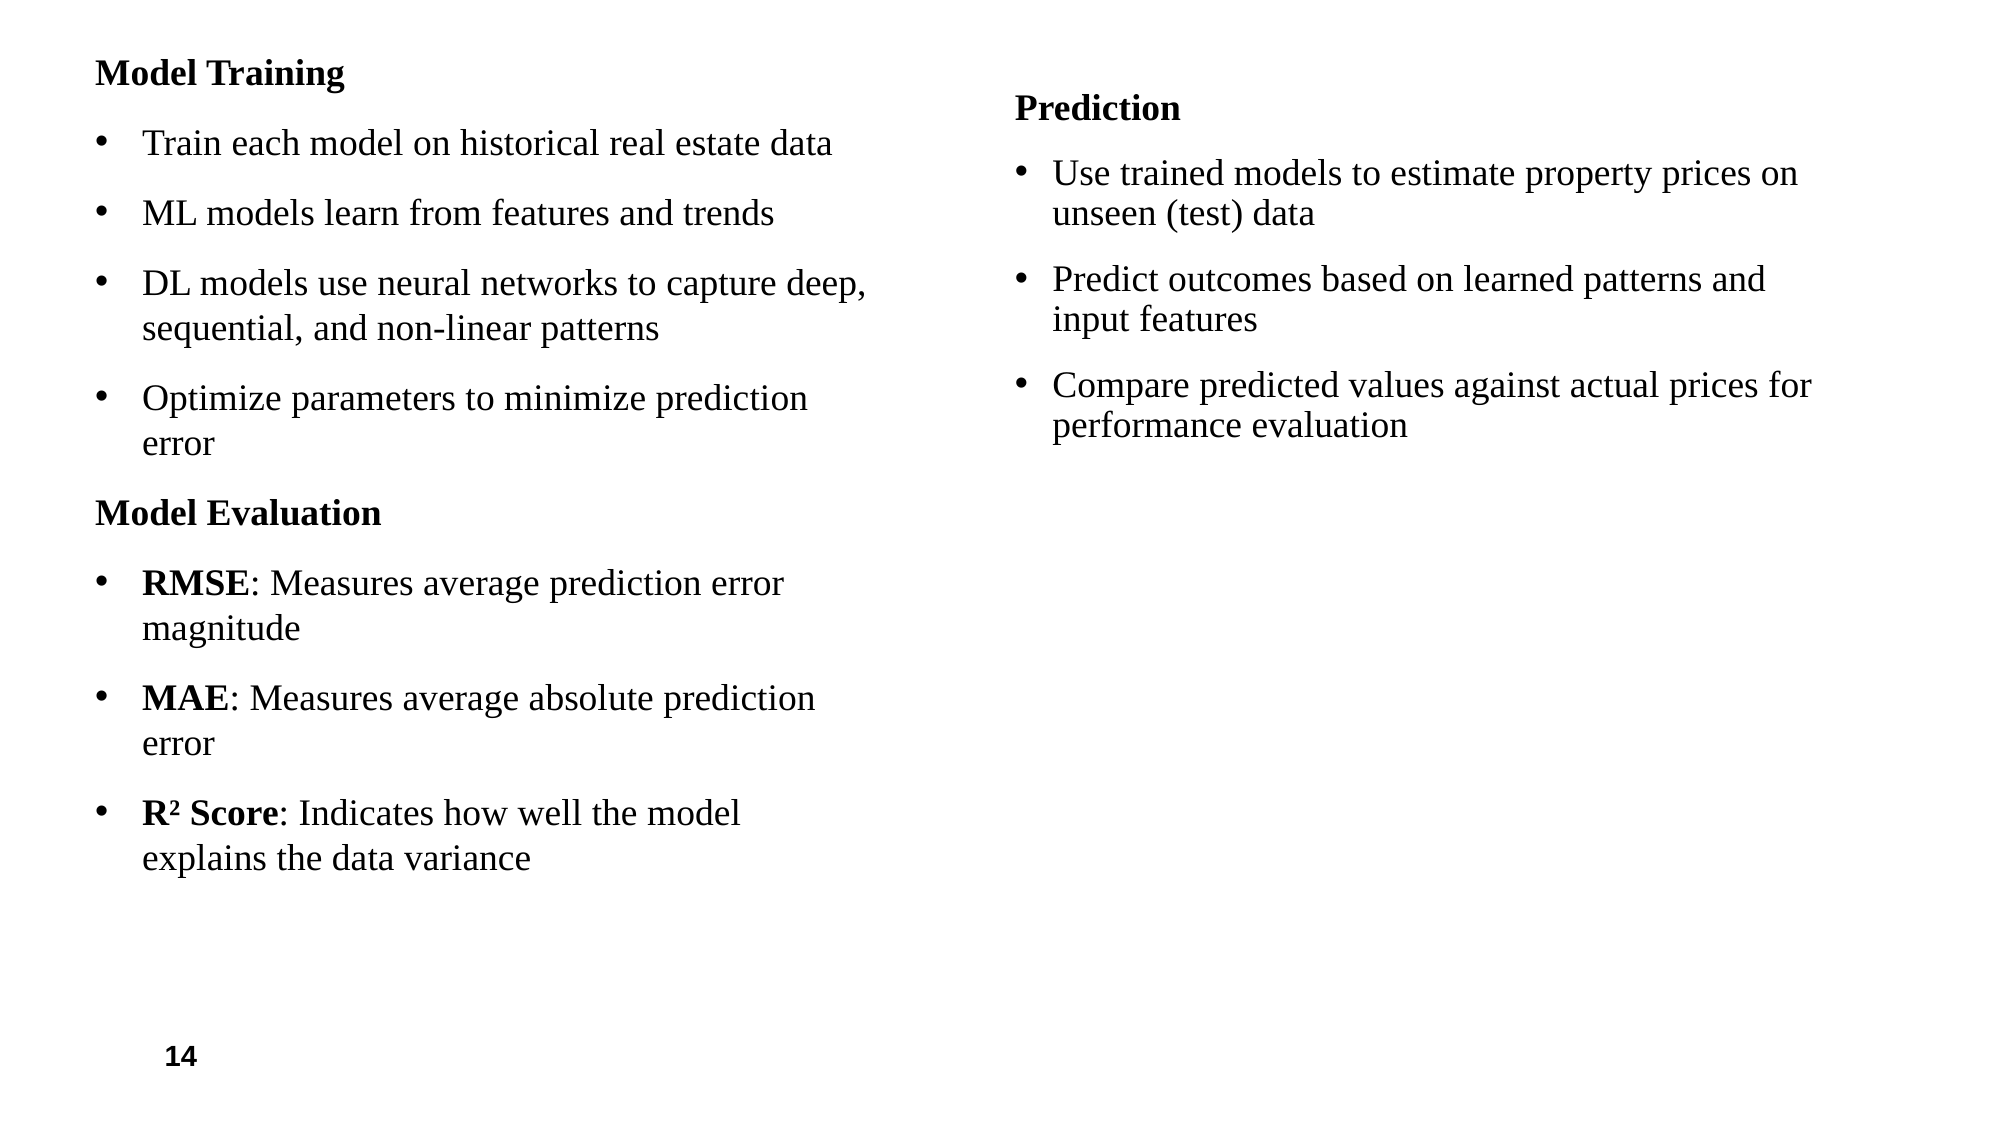

Model Training
Train each model on historical real estate data
ML models learn from features and trends
DL models use neural networks to capture deep, sequential, and non-linear patterns
Optimize parameters to minimize prediction error
Model Evaluation
RMSE: Measures average prediction error magnitude
MAE: Measures average absolute prediction error
R² Score: Indicates how well the model explains the data variance

Prediction
Use trained models to estimate property prices on unseen (test) data
Predict outcomes based on learned patterns and input features
Compare predicted values against actual prices for performance evaluation

14